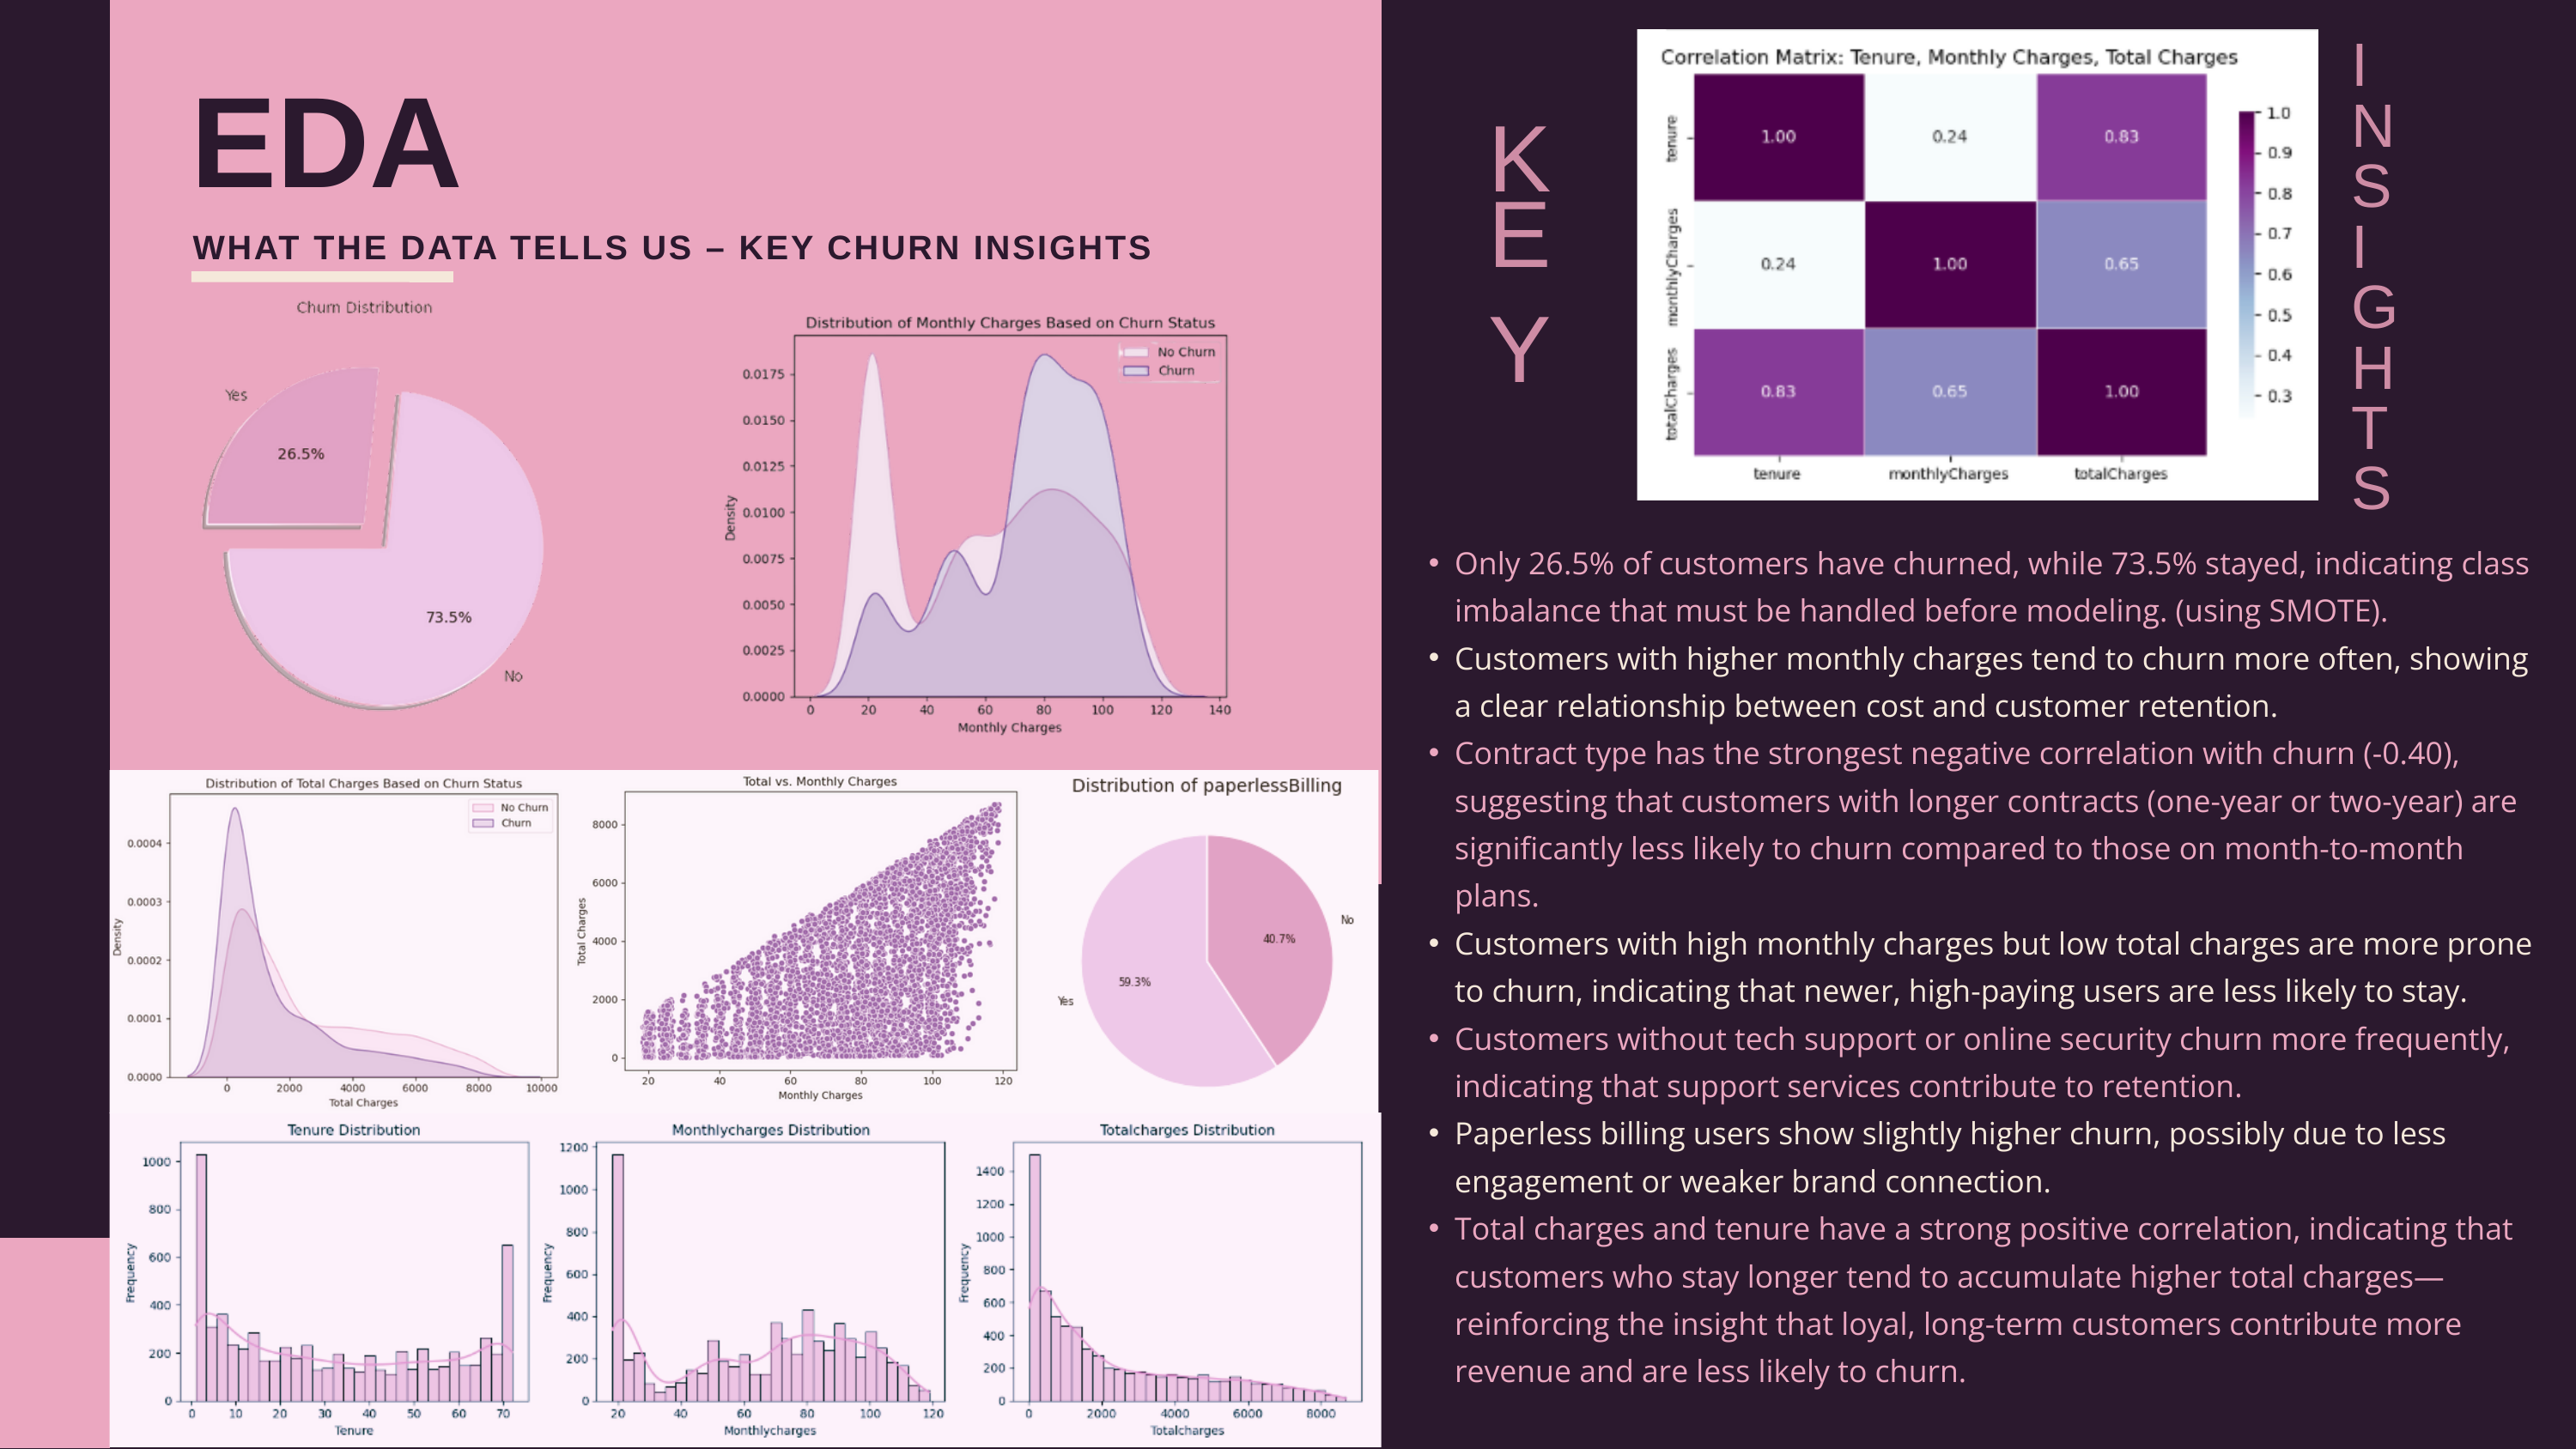

I
N
S
I
G
H
T
S
EDA
K
E
Y
WHAT THE DATA TELLS US – KEY CHURN INSIGHTS

Only 26.5% of customers have churned, while 73.5% stayed, indicating class imbalance that must be handled before modeling. (using SMOTE).
Customers with higher monthly charges tend to churn more often, showing a clear relationship between cost and customer retention.
Contract type has the strongest negative correlation with churn (-0.40), suggesting that customers with longer contracts (one-year or two-year) are significantly less likely to churn compared to those on month-to-month plans.
Customers with high monthly charges but low total charges are more prone to churn, indicating that newer, high-paying users are less likely to stay.
Customers without tech support or online security churn more frequently, indicating that support services contribute to retention.
Paperless billing users show slightly higher churn, possibly due to less engagement or weaker brand connection.
Total charges and tenure have a strong positive correlation, indicating that customers who stay longer tend to accumulate higher total charges—reinforcing the insight that loyal, long-term customers contribute more revenue and are less likely to churn.